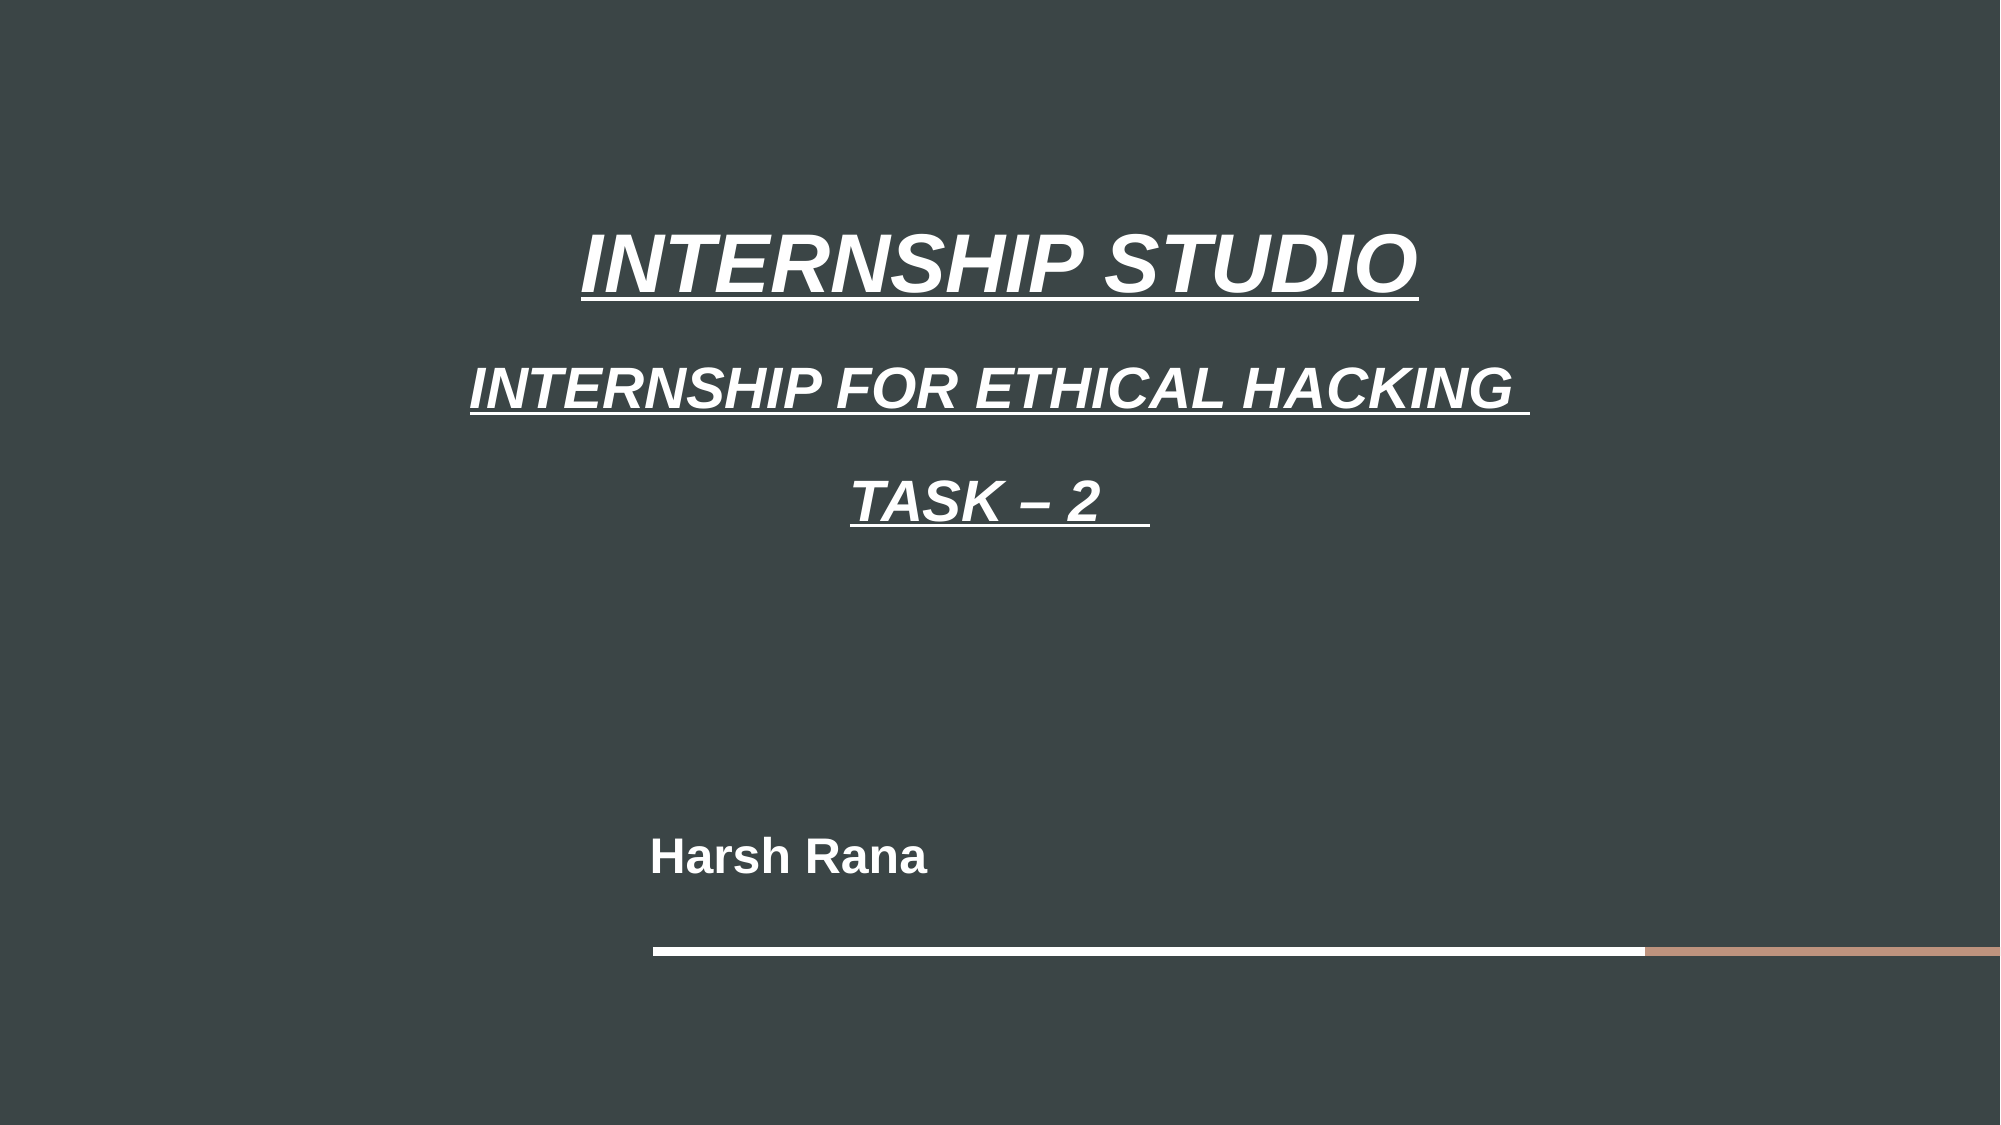

# INTERNSHIP STUDIO internship for ethical hacking task – 2
Harsh Rana